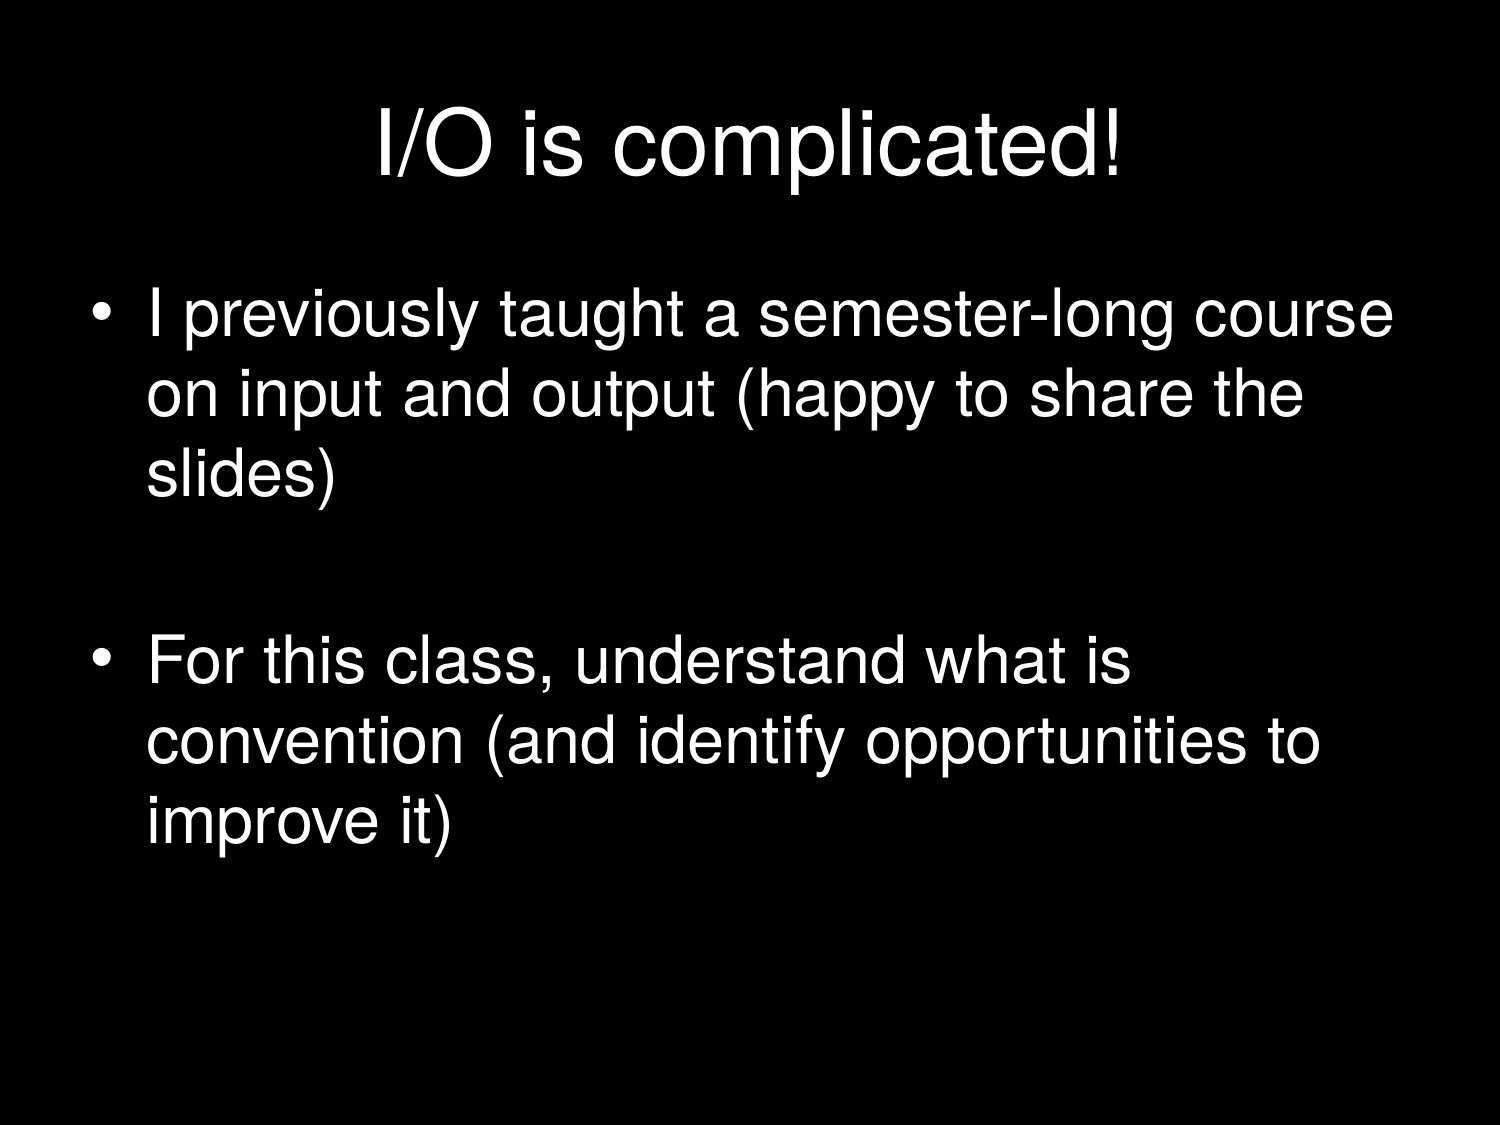

# I/O is complicated!
I previously taught a semester-long course on input and output (happy to share the slides)

For this class, understand what is convention (and identify opportunities to improve it)